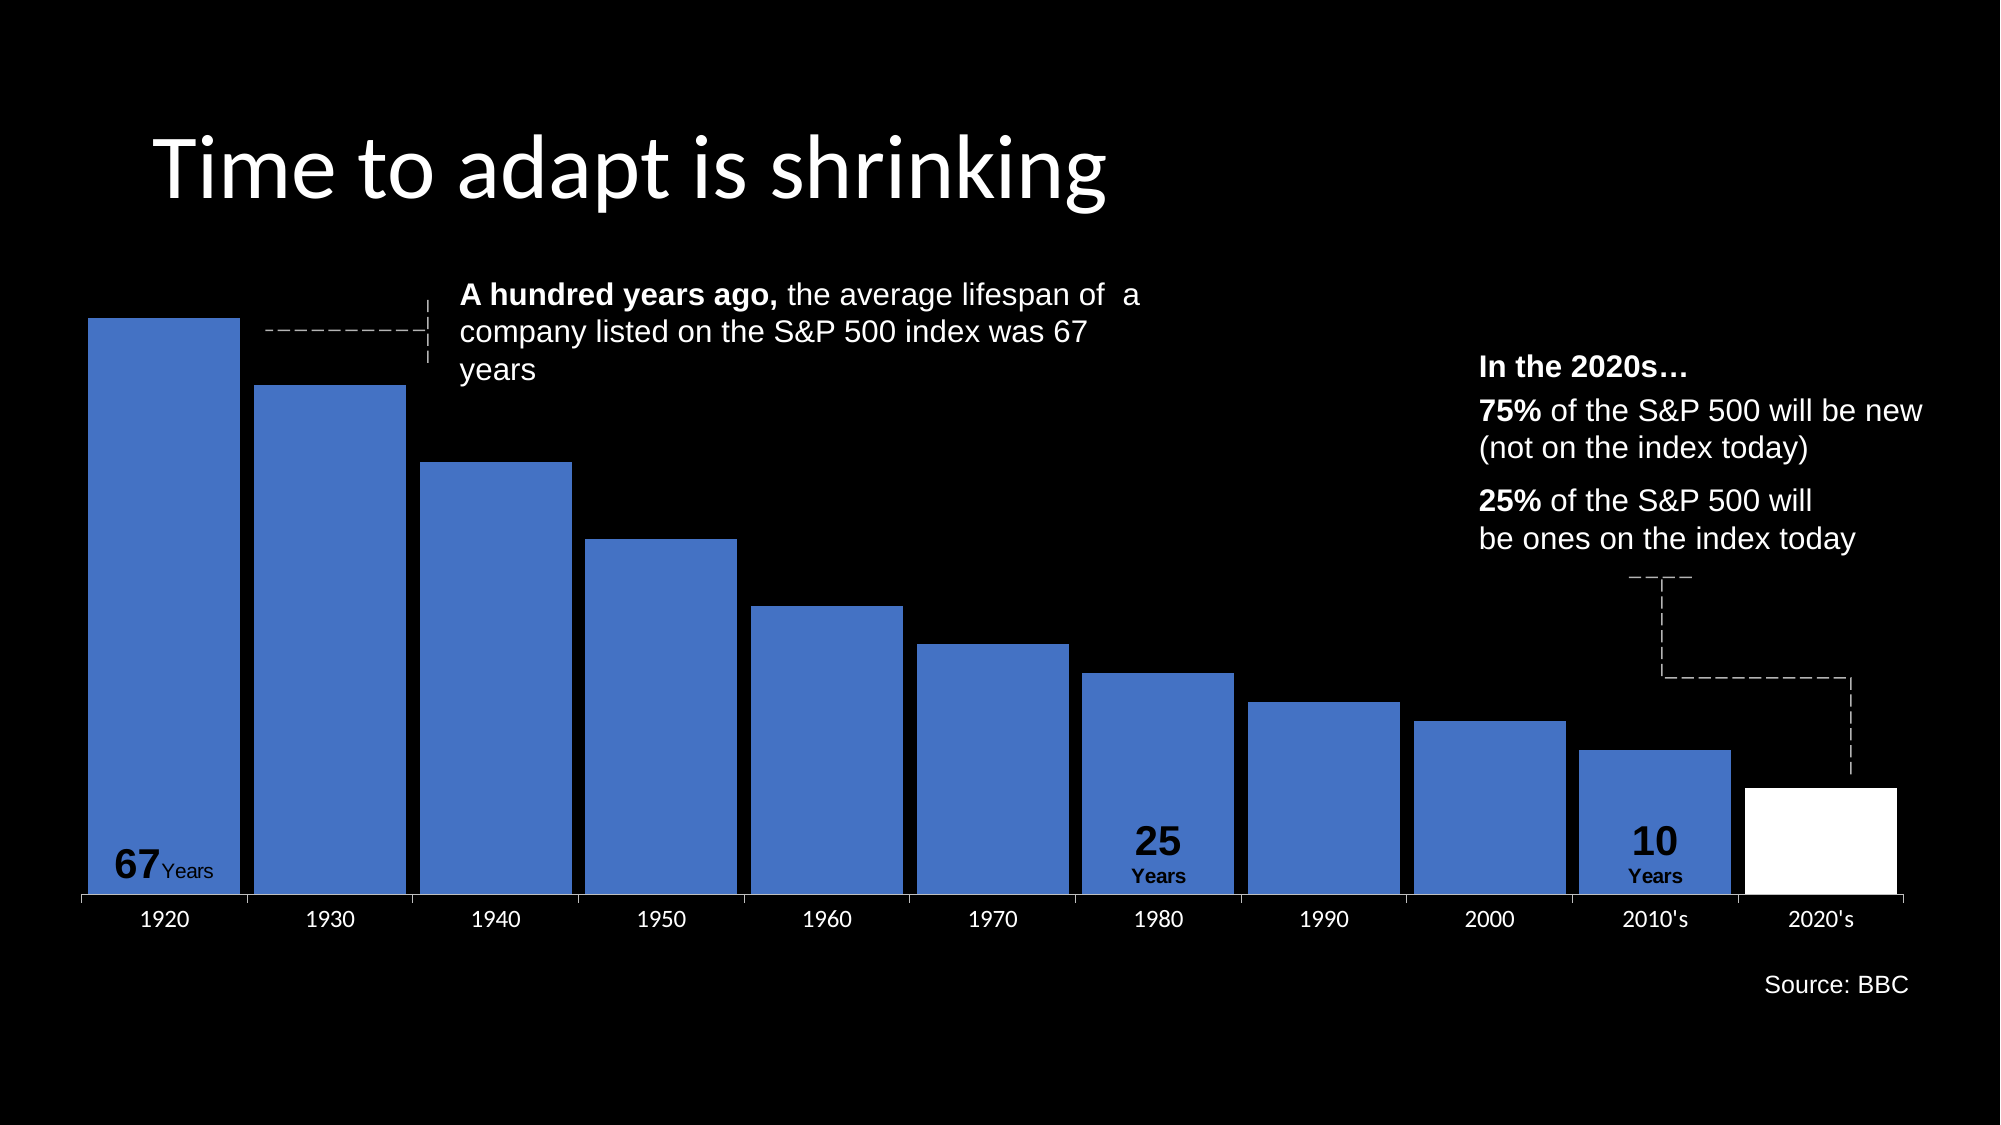

# Time to adapt is shrinking

A hundred years ago, the average lifespan of  a company listed on the S&P 500 index was 67 years

### Chart

| Category | Series 1 |
|---|---|
| 1920 | 6.0 |
| 1930 | 5.3 |
| 1940 | 4.5 |
| 1950 | 3.7 |
| 1960 | 3.0 |
| 1970 | 2.6 |
| 1980 | 2.3 |
| 1990 | 2.0 |
| 2000 | 1.8 |
| 2010's | 1.5 |
| 2020's | 1.1 |
In the 2020s…
75% of the S&P 500 will be new (not on the index today)
25% of the S&P 500 will
be ones on the index today
Source: BBC